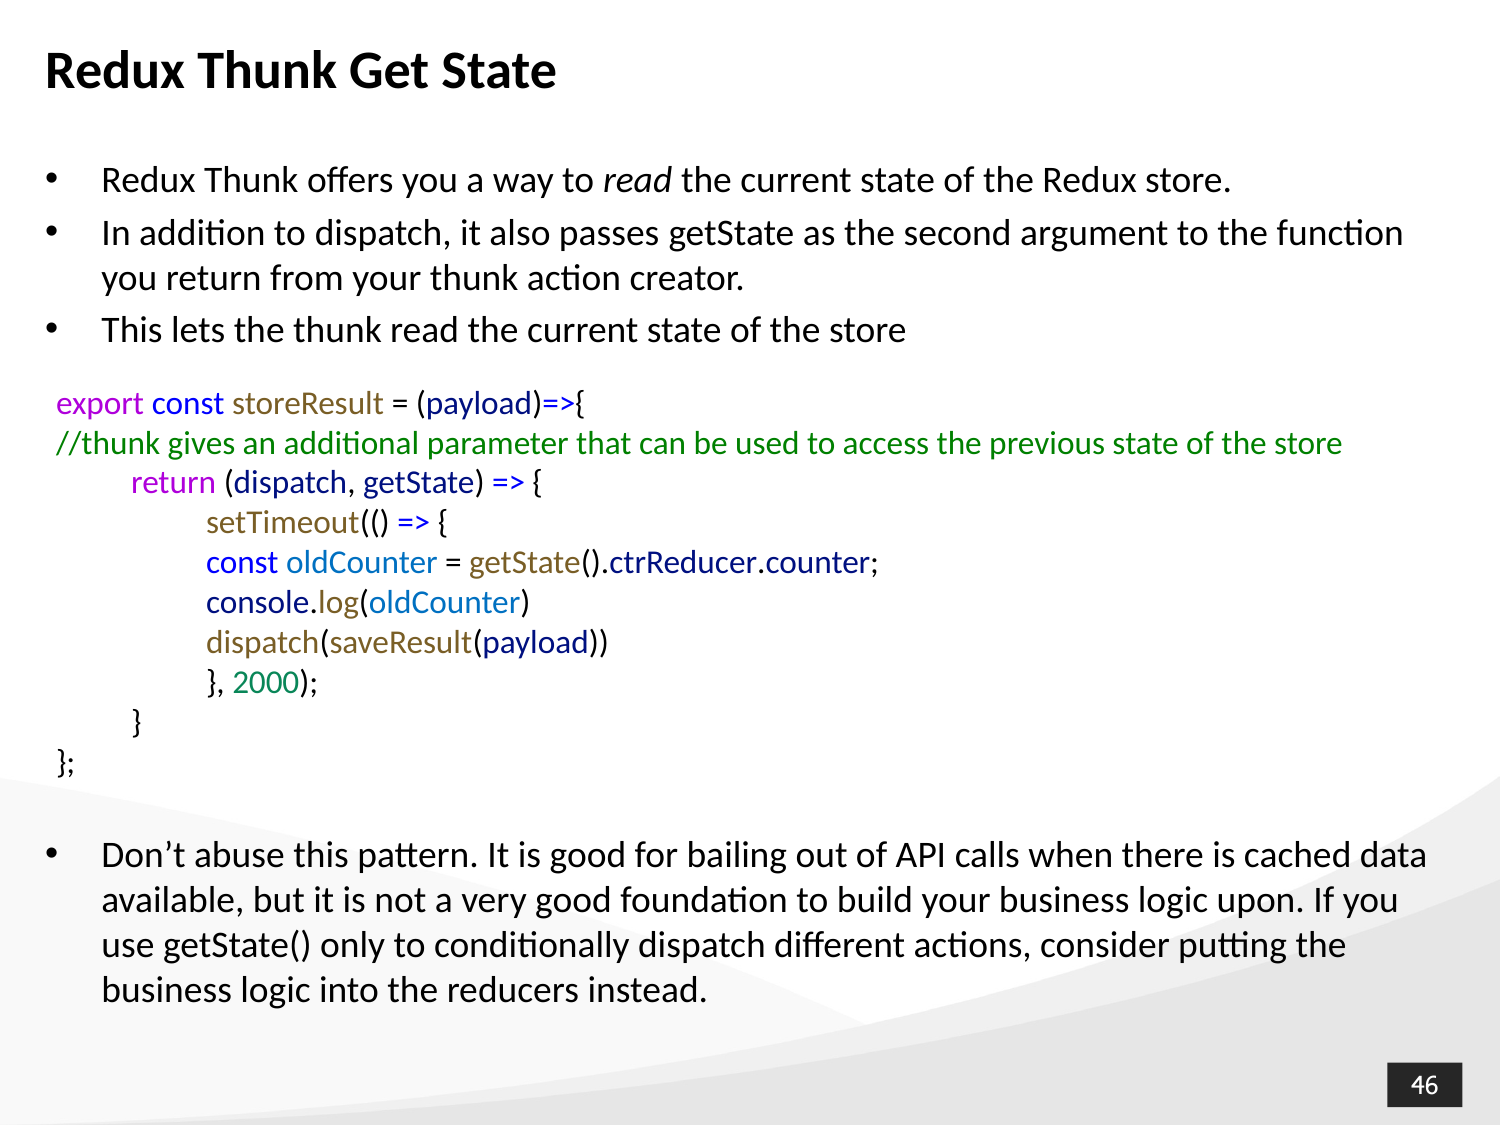

# Redux Thunk Get State
Redux Thunk offers you a way to read the current state of the Redux store.
In addition to dispatch, it also passes getState as the second argument to the function you return from your thunk action creator.
This lets the thunk read the current state of the store

Don’t abuse this pattern. It is good for bailing out of API calls when there is cached data available, but it is not a very good foundation to build your business logic upon. If you use getState() only to conditionally dispatch different actions, consider putting the business logic into the reducers instead.
export const storeResult = (payload)=>{
//thunk gives an additional parameter that can be used to access the previous state of the store
return (dispatch, getState) => {
setTimeout(() => {
const oldCounter = getState().ctrReducer.counter;
console.log(oldCounter)
dispatch(saveResult(payload))
}, 2000);
}
};